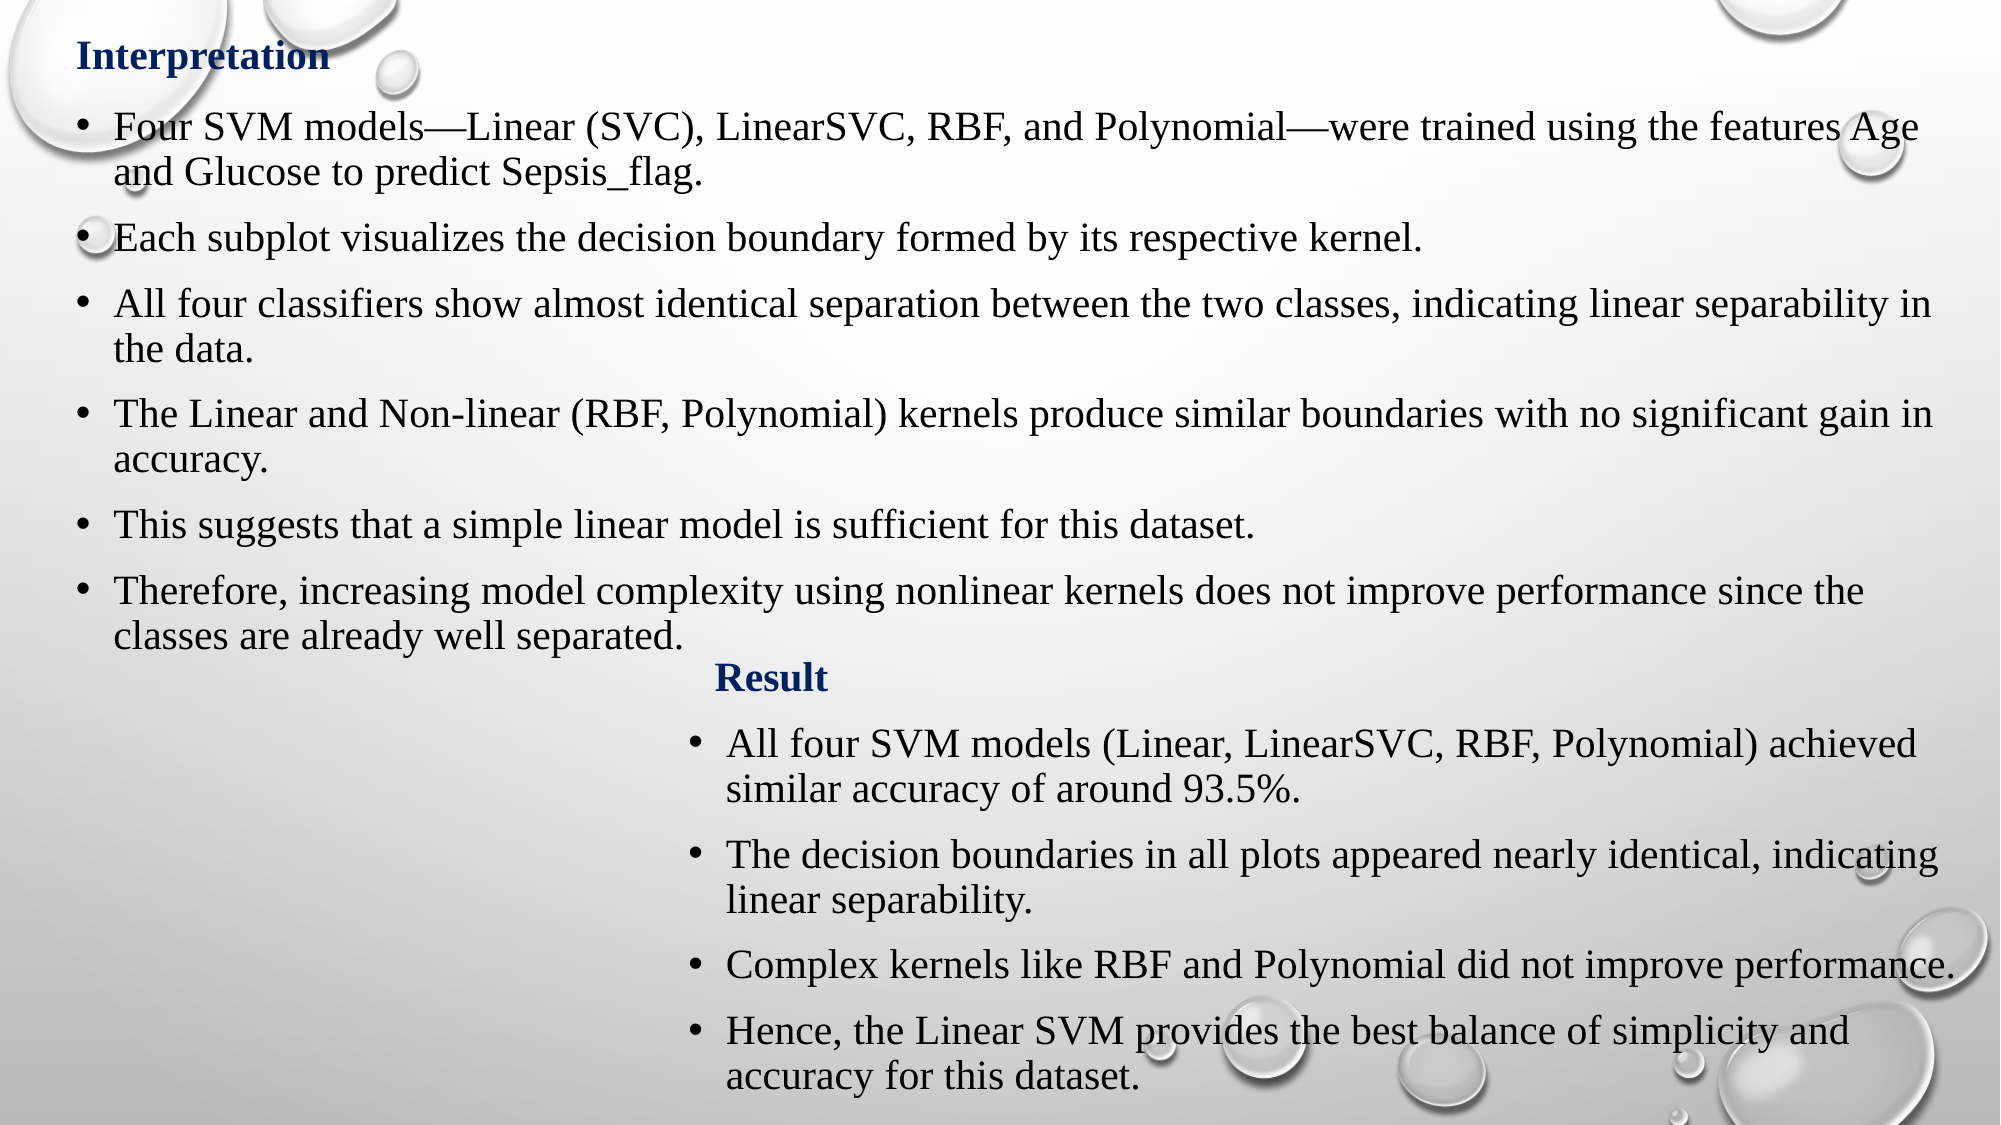

Interpretation
Four SVM models—Linear (SVC), LinearSVC, RBF, and Polynomial—were trained using the features Age and Glucose to predict Sepsis_flag.
Each subplot visualizes the decision boundary formed by its respective kernel.
All four classifiers show almost identical separation between the two classes, indicating linear separability in the data.
The Linear and Non-linear (RBF, Polynomial) kernels produce similar boundaries with no significant gain in accuracy.
This suggests that a simple linear model is sufficient for this dataset.
Therefore, increasing model complexity using nonlinear kernels does not improve performance since the classes are already well separated.
Result
All four SVM models (Linear, LinearSVC, RBF, Polynomial) achieved similar accuracy of around 93.5%.
The decision boundaries in all plots appeared nearly identical, indicating linear separability.
Complex kernels like RBF and Polynomial did not improve performance.
Hence, the Linear SVM provides the best balance of simplicity and accuracy for this dataset.